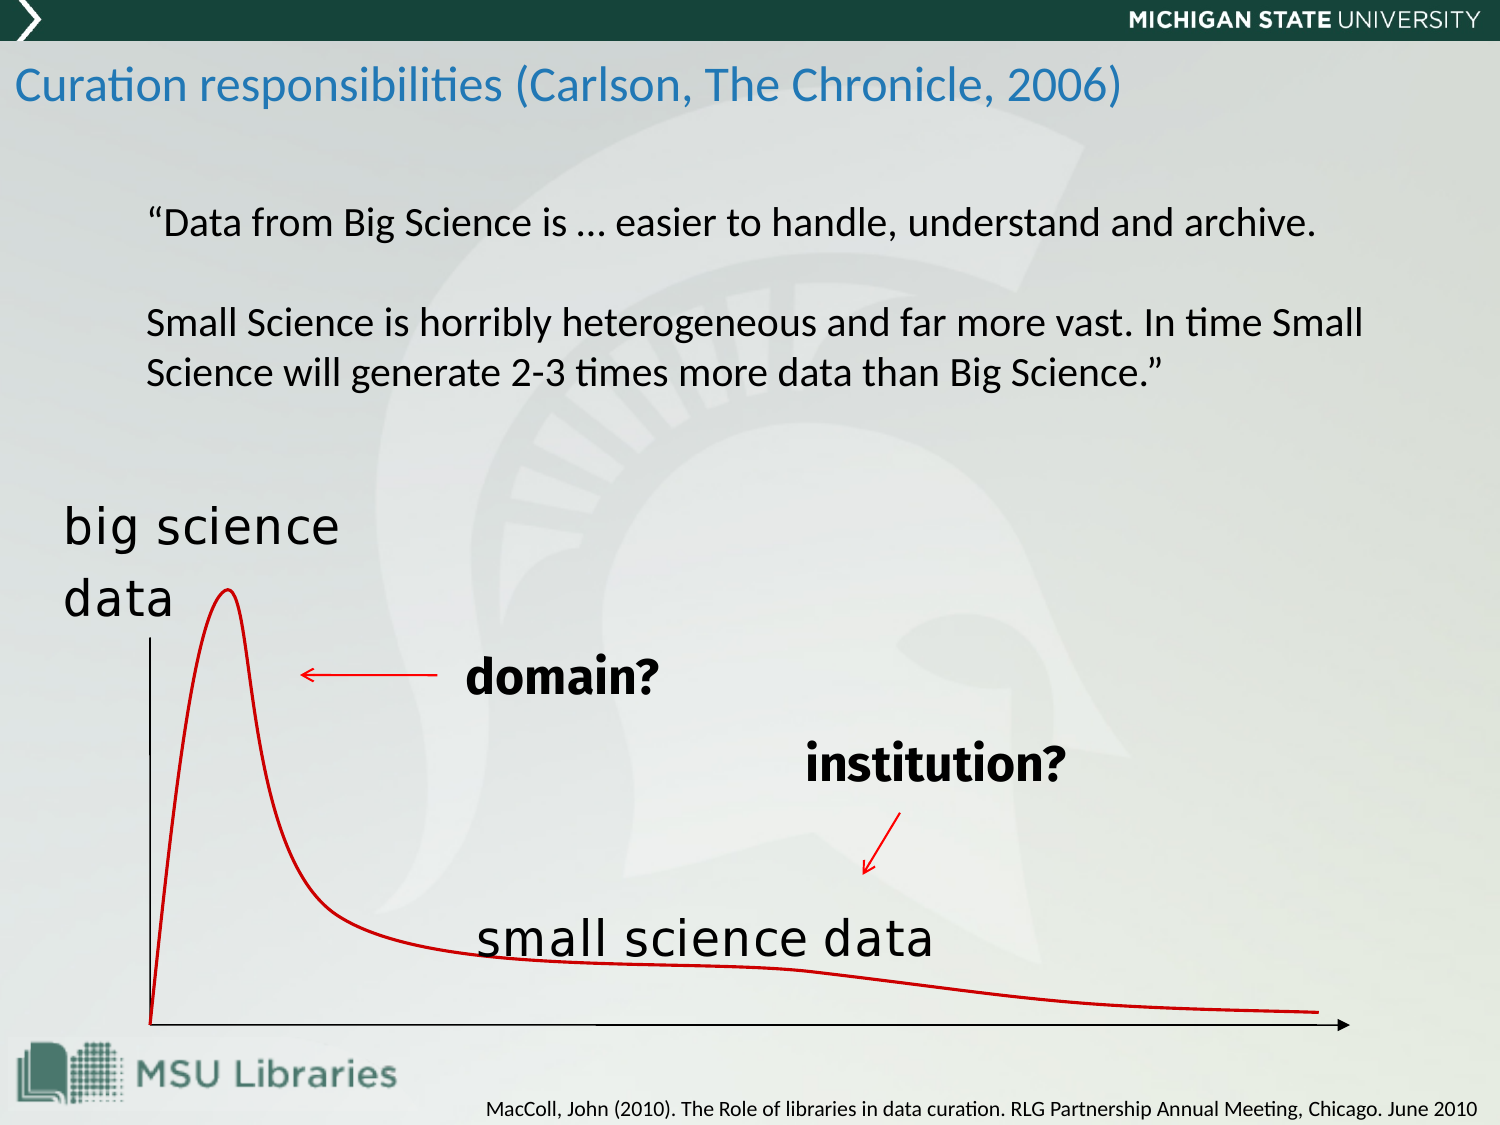

Curation responsibilities (Carlson, The Chronicle, 2006)

	“Data from Big Science is … easier to handle, understand and archive.
	Small Science is horribly heterogeneous and far more vast. In time Small Science will generate 2-3 times more data than Big Science.”

big science data

domain?

institution?
small science data

MacColl, John (2010). The Role of libraries in data curation. RLG Partnership Annual Meeting, Chicago. June 2010